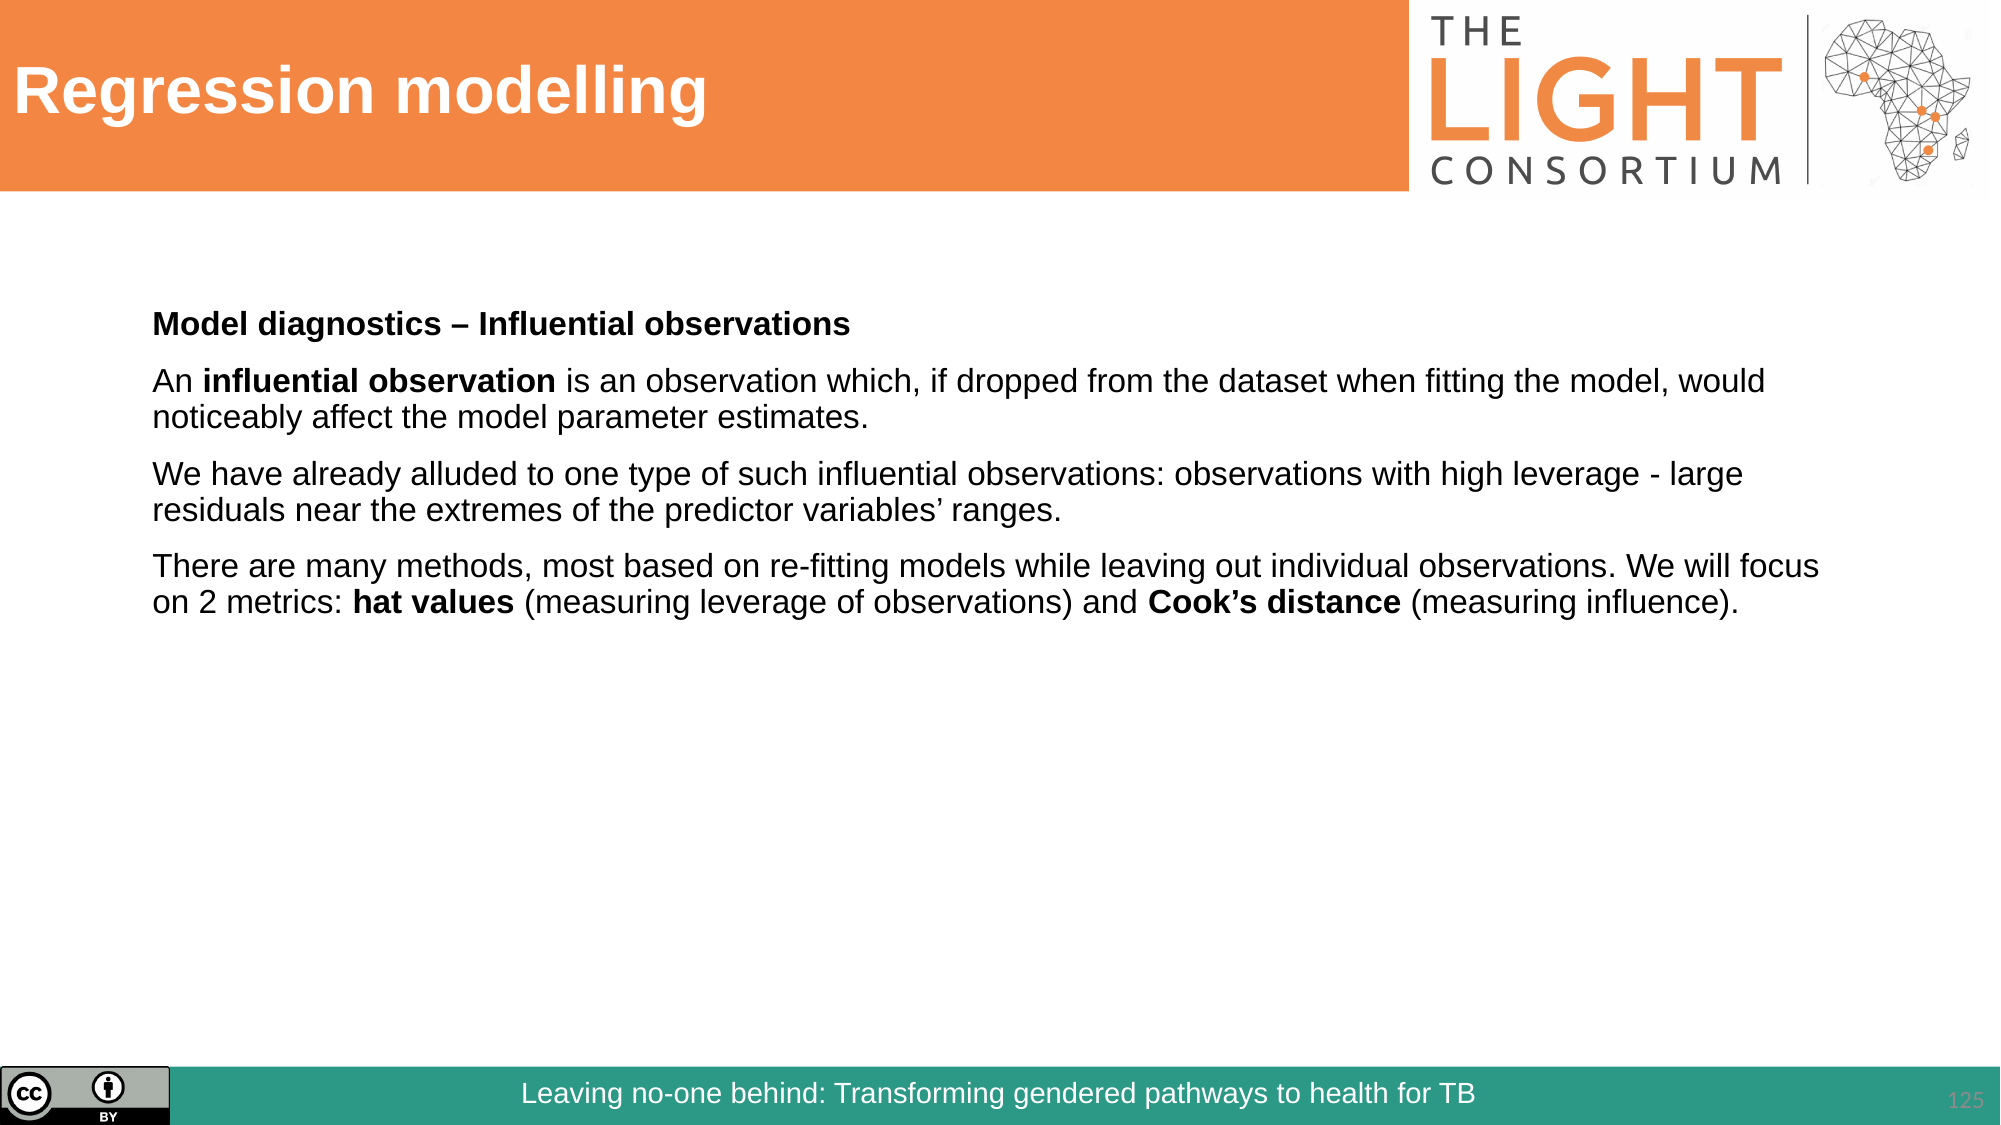

# Regression modelling
Model diagnostics – Influential observations
An influential observation is an observation which, if dropped from the dataset when fitting the model, would noticeably affect the model parameter estimates.
We have already alluded to one type of such influential observations: observations with high leverage - large residuals near the extremes of the predictor variables’ ranges.
There are many methods, most based on re-fitting models while leaving out individual observations. We will focus on 2 metrics: hat values (measuring leverage of observations) and Cook’s distance (measuring influence).
125